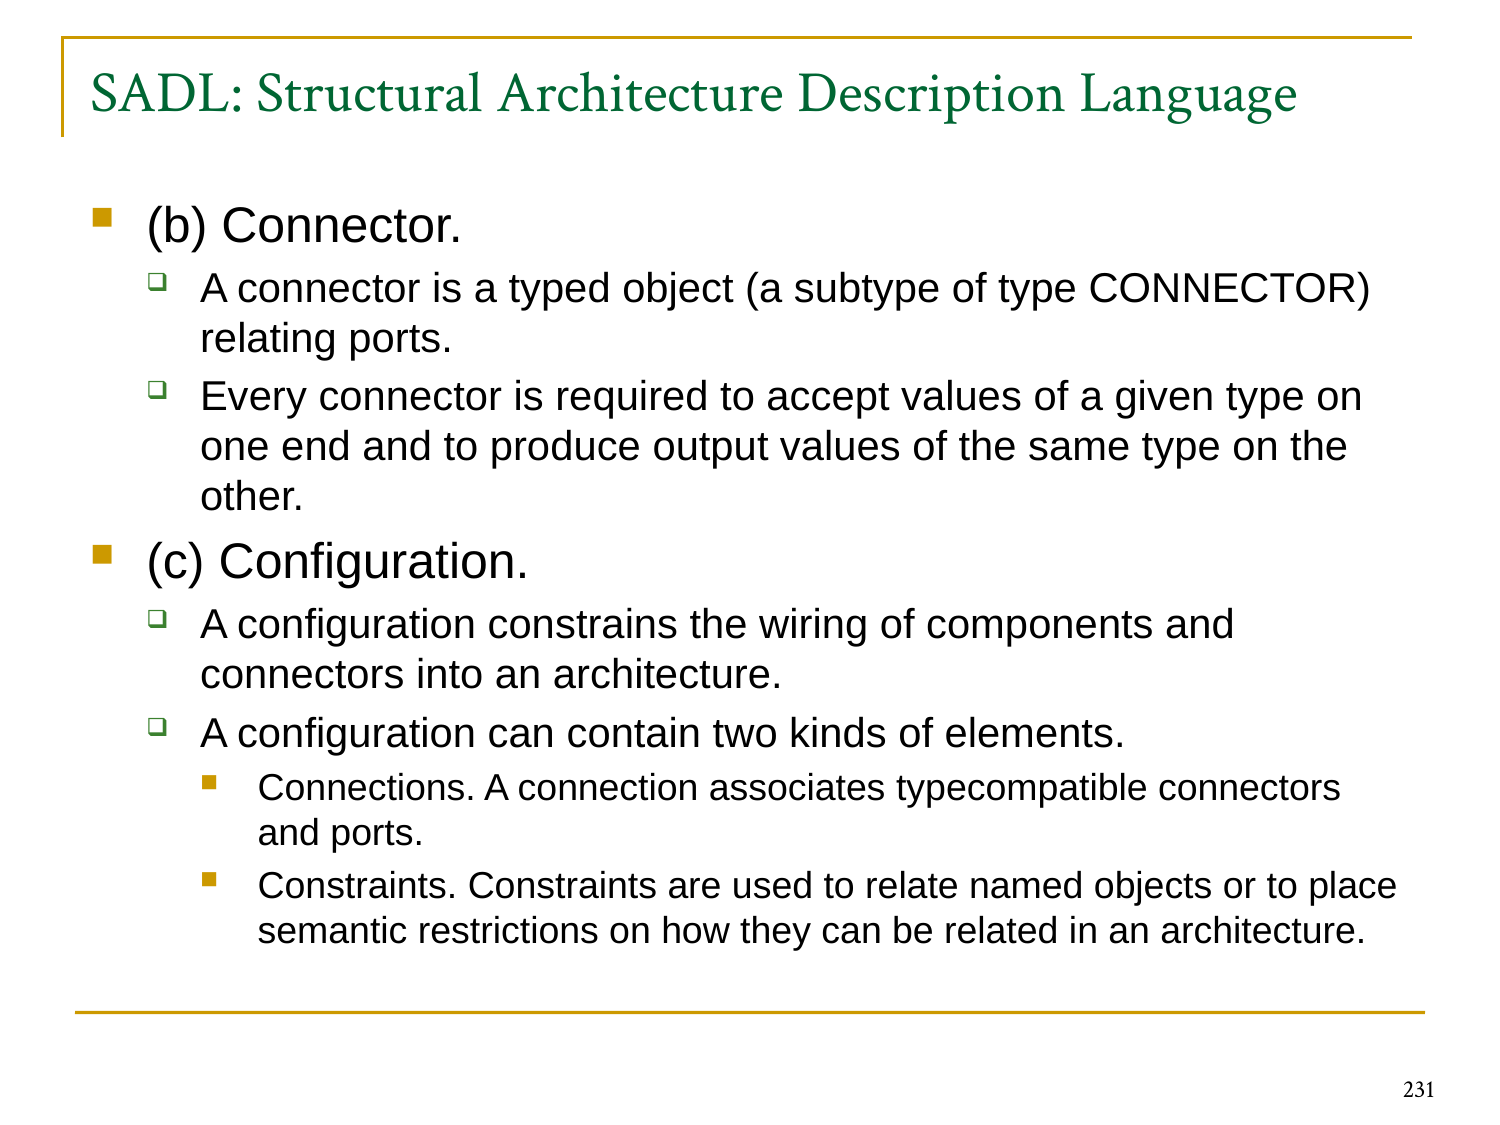

# SADL: Structural Architecture Description Language
(b) Connector.
A connector is a typed object (a subtype of type CONNECTOR) relating ports.
Every connector is required to accept values of a given type on one end and to produce output values of the same type on the other.
(c) Configuration.
A configuration constrains the wiring of components and connectors into an architecture.
A configuration can contain two kinds of elements.
Connections. A connection associates type­compatible connectors and ports.
Constraints. Constraints are used to relate named objects or to place semantic restrictions on how they can be related in an architecture.
231